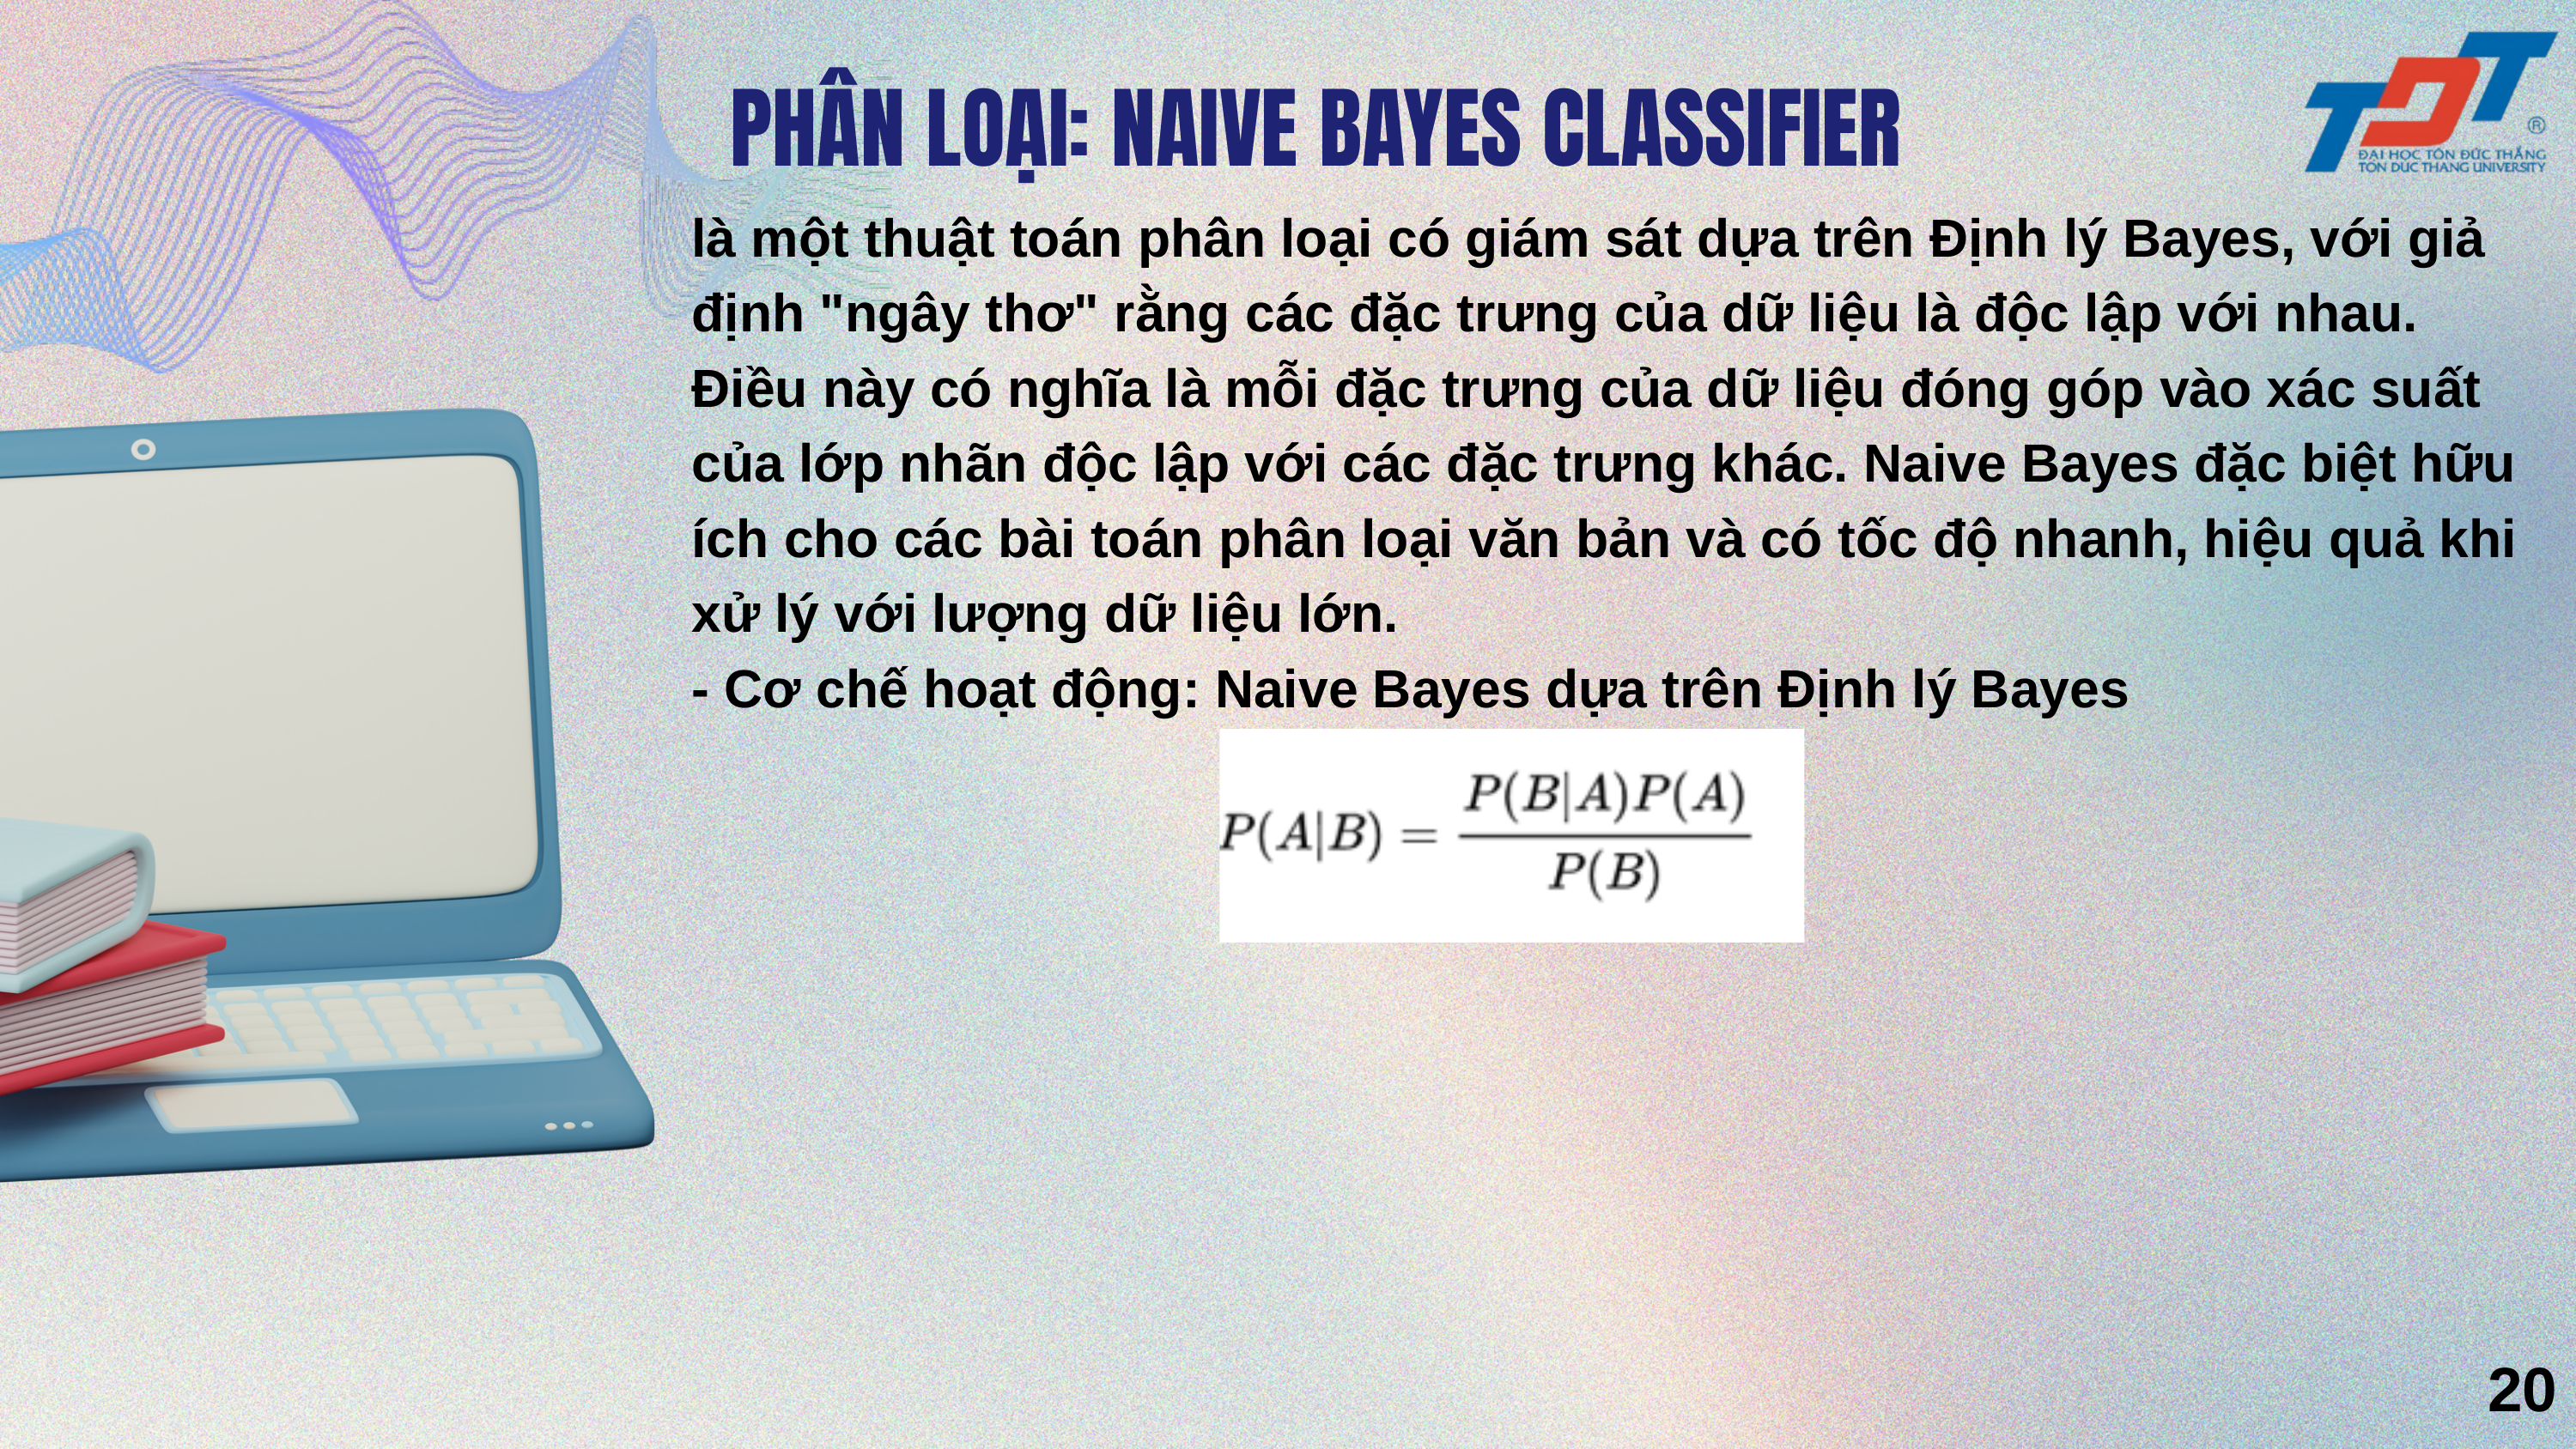

PHÂN LOẠI: NAIVE BAYES CLASSIFIER
là một thuật toán phân loại có giám sát dựa trên Định lý Bayes, với giả định "ngây thơ" rằng các đặc trưng của dữ liệu là độc lập với nhau. Điều này có nghĩa là mỗi đặc trưng của dữ liệu đóng góp vào xác suất của lớp nhãn độc lập với các đặc trưng khác. Naive Bayes đặc biệt hữu ích cho các bài toán phân loại văn bản và có tốc độ nhanh, hiệu quả khi xử lý với lượng dữ liệu lớn.
- Cơ chế hoạt động: Naive Bayes dựa trên Định lý Bayes

20